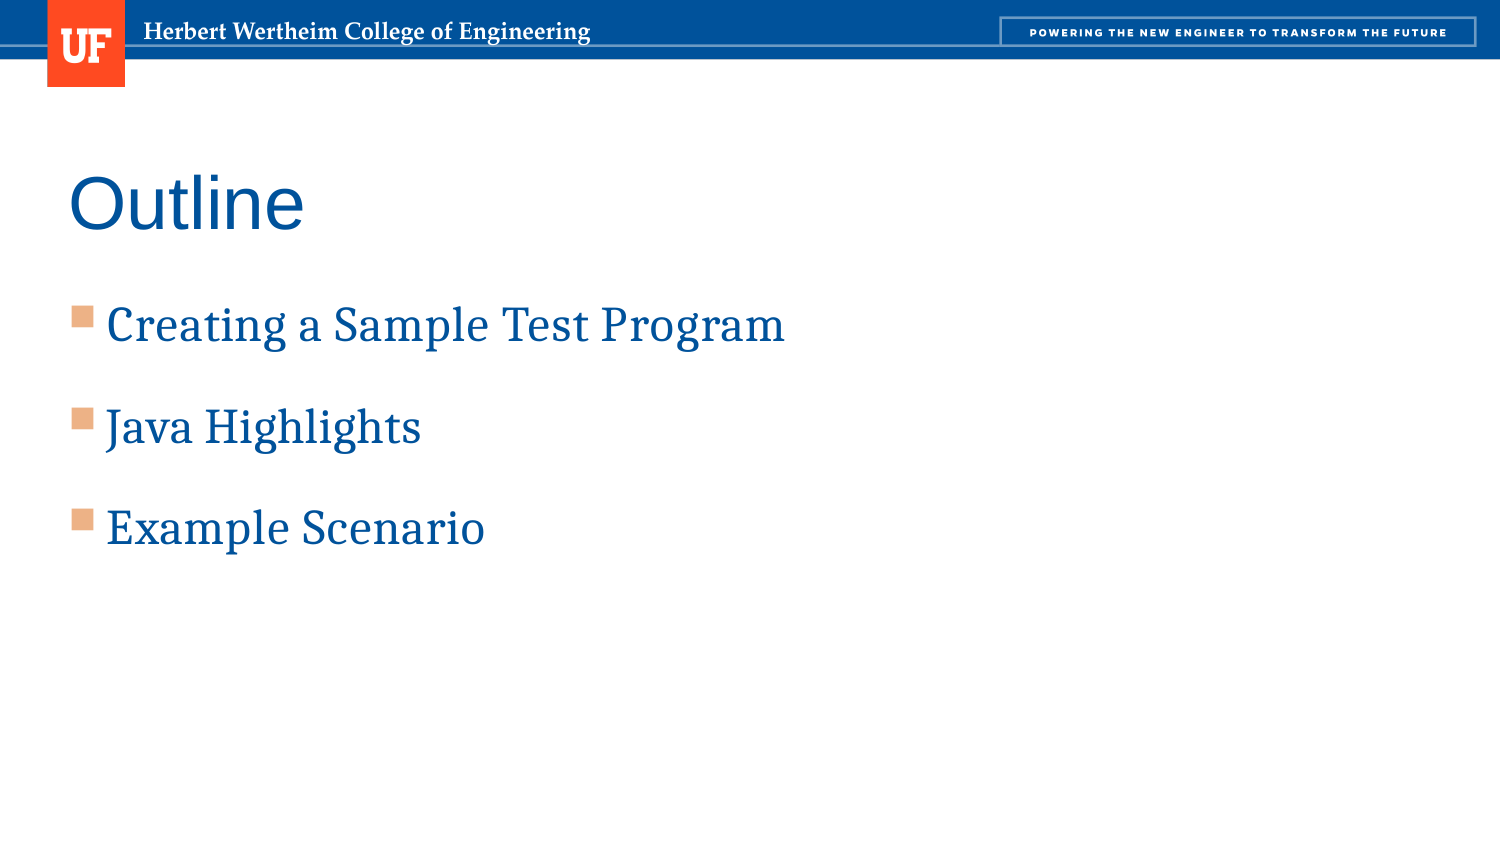

# Outline
Creating a Sample Test Program
Java Highlights
Example Scenario